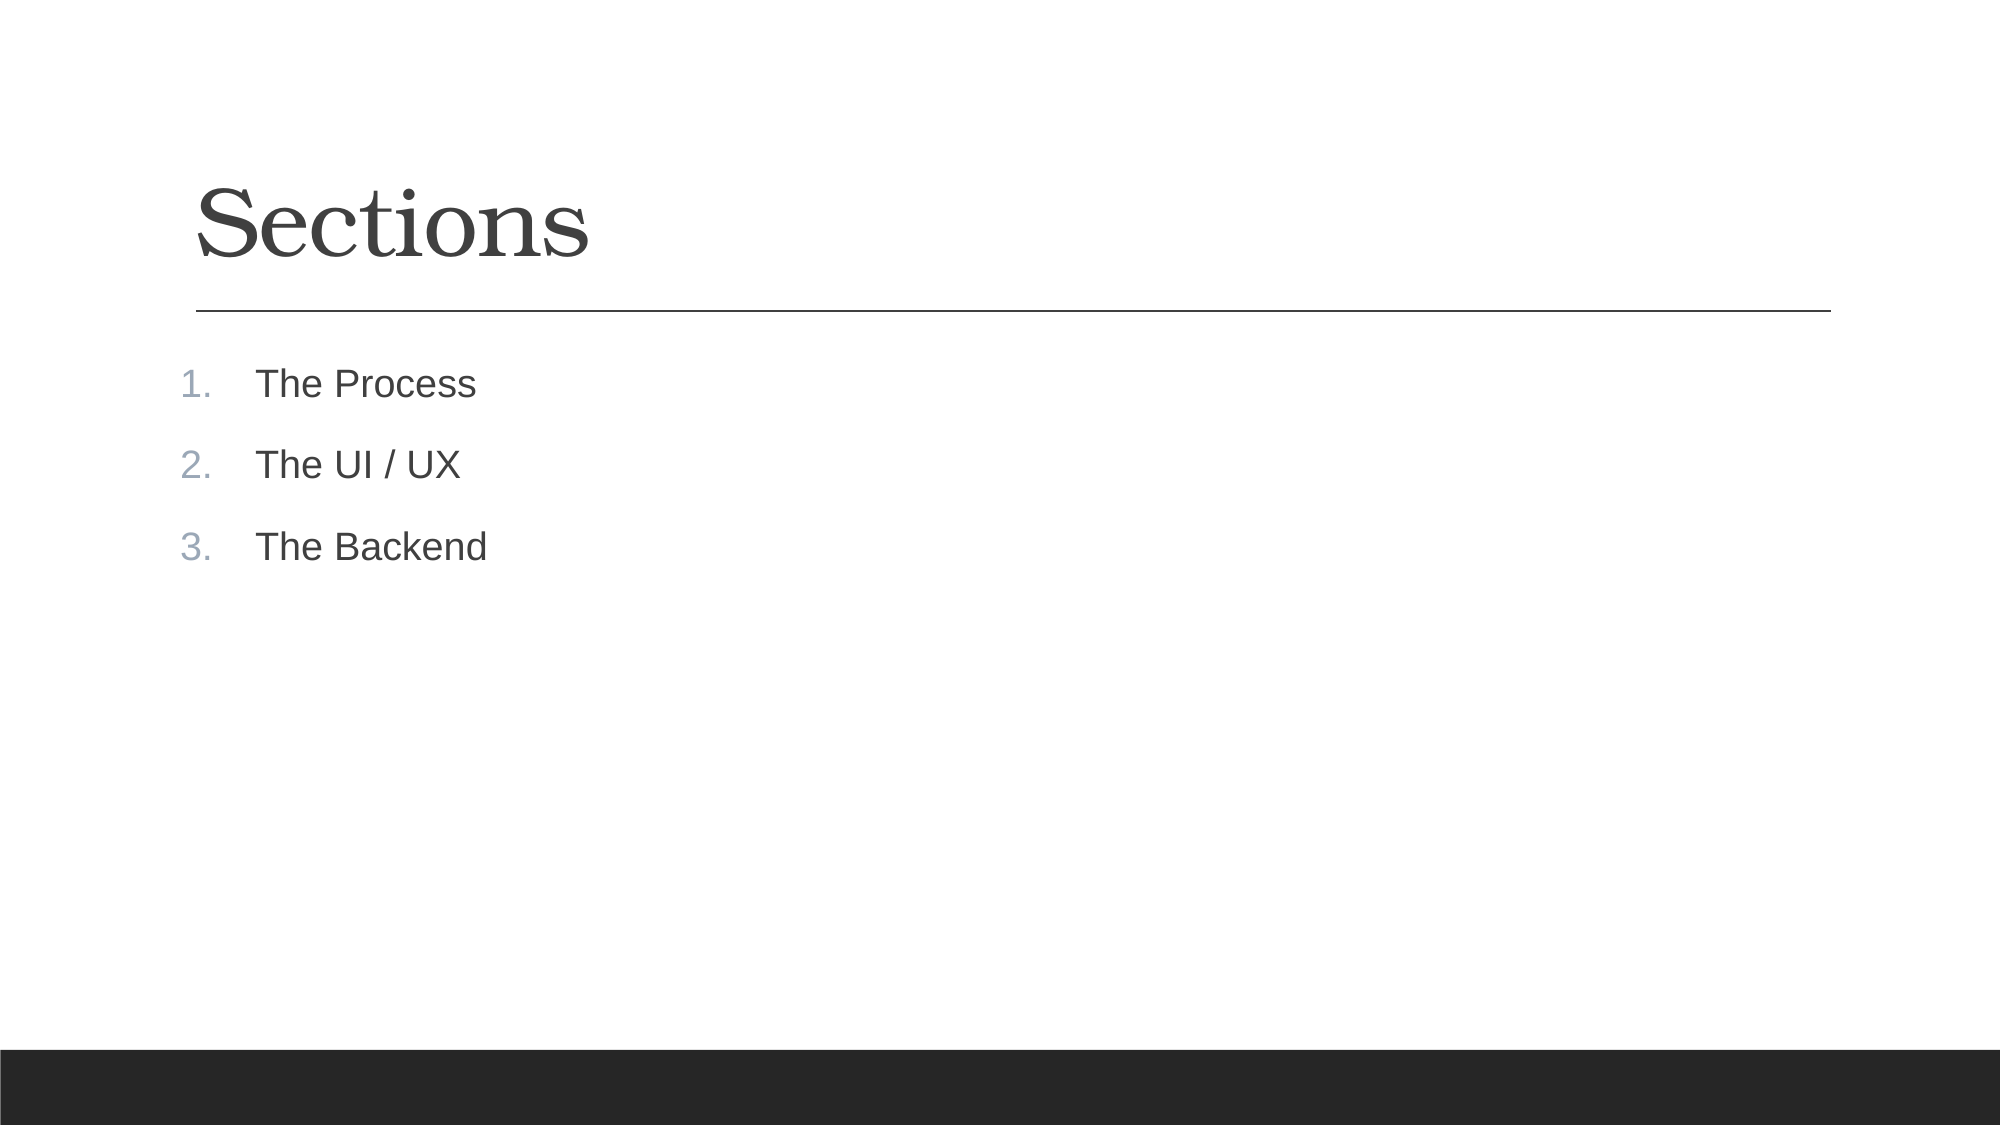

# Sections
The Process
The UI / UX
The Backend